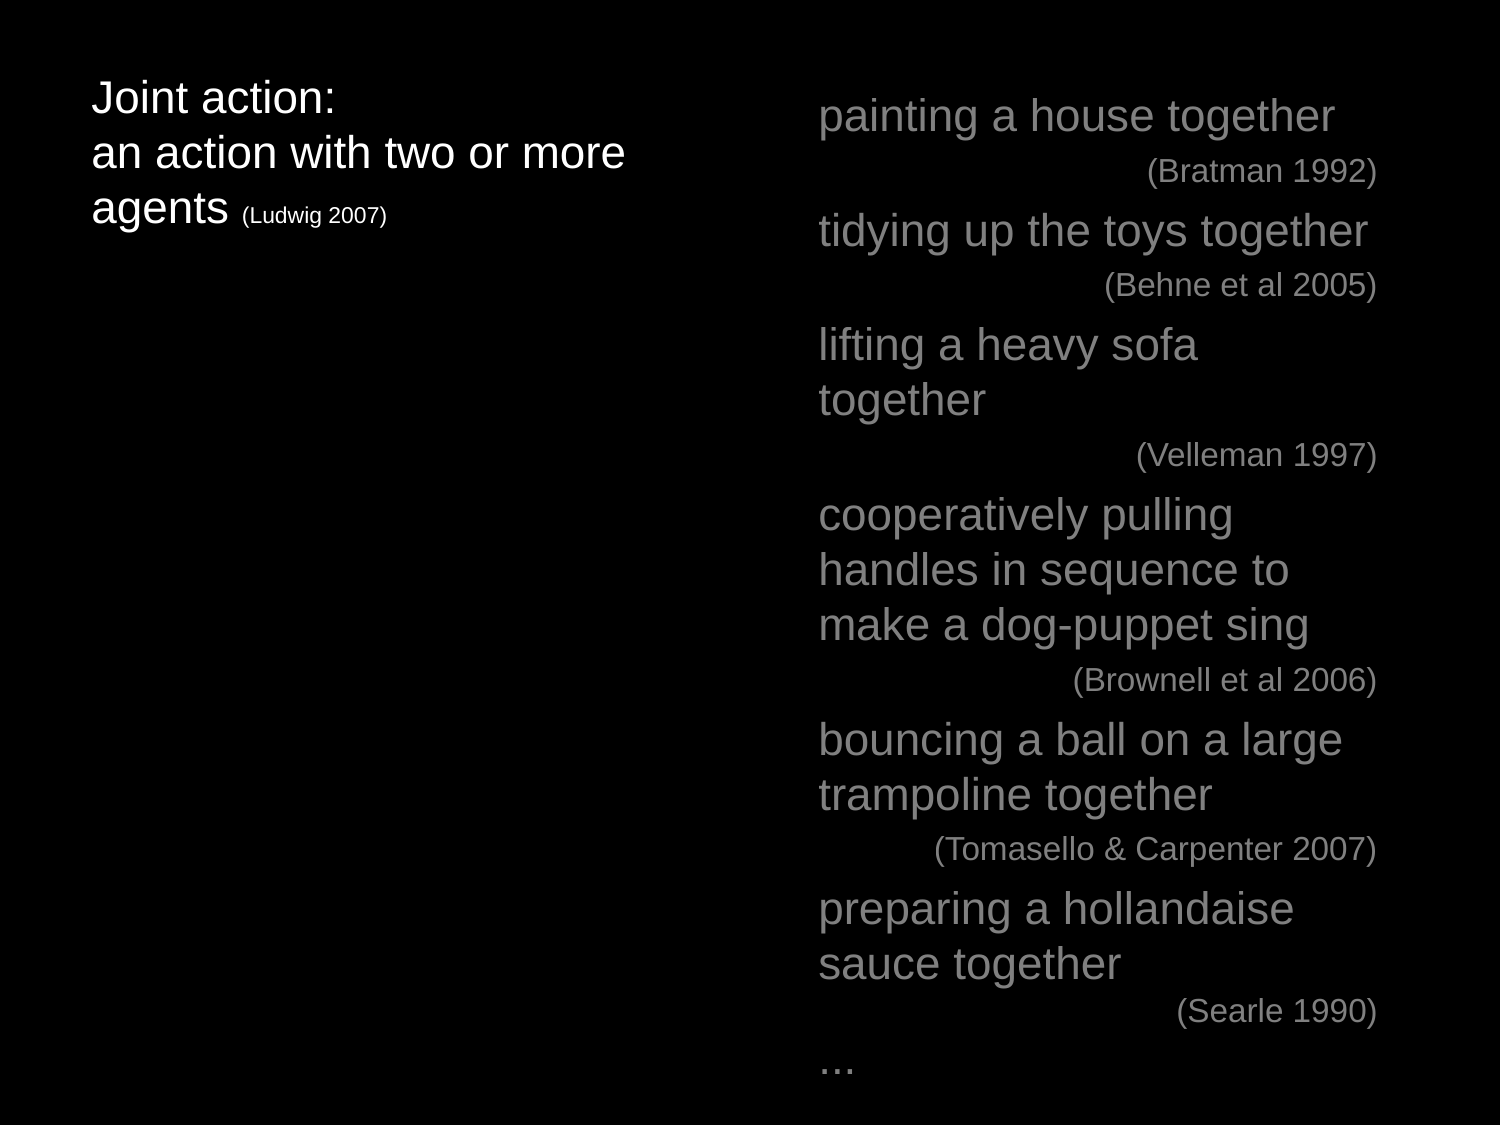

Joint action:
an action with two or more agents (Ludwig 2007)
painting a house together
(Bratman 1992)
tidying up the toys together
(Behne et al 2005)
lifting a heavy sofa together
(Velleman 1997)
cooperatively pulling handles in sequence to make a dog-puppet sing
(Brownell et al 2006)
bouncing a ball on a large trampoline together
(Tomasello & Carpenter 2007)
preparing a hollandaise sauce together
(Searle 1990)
...